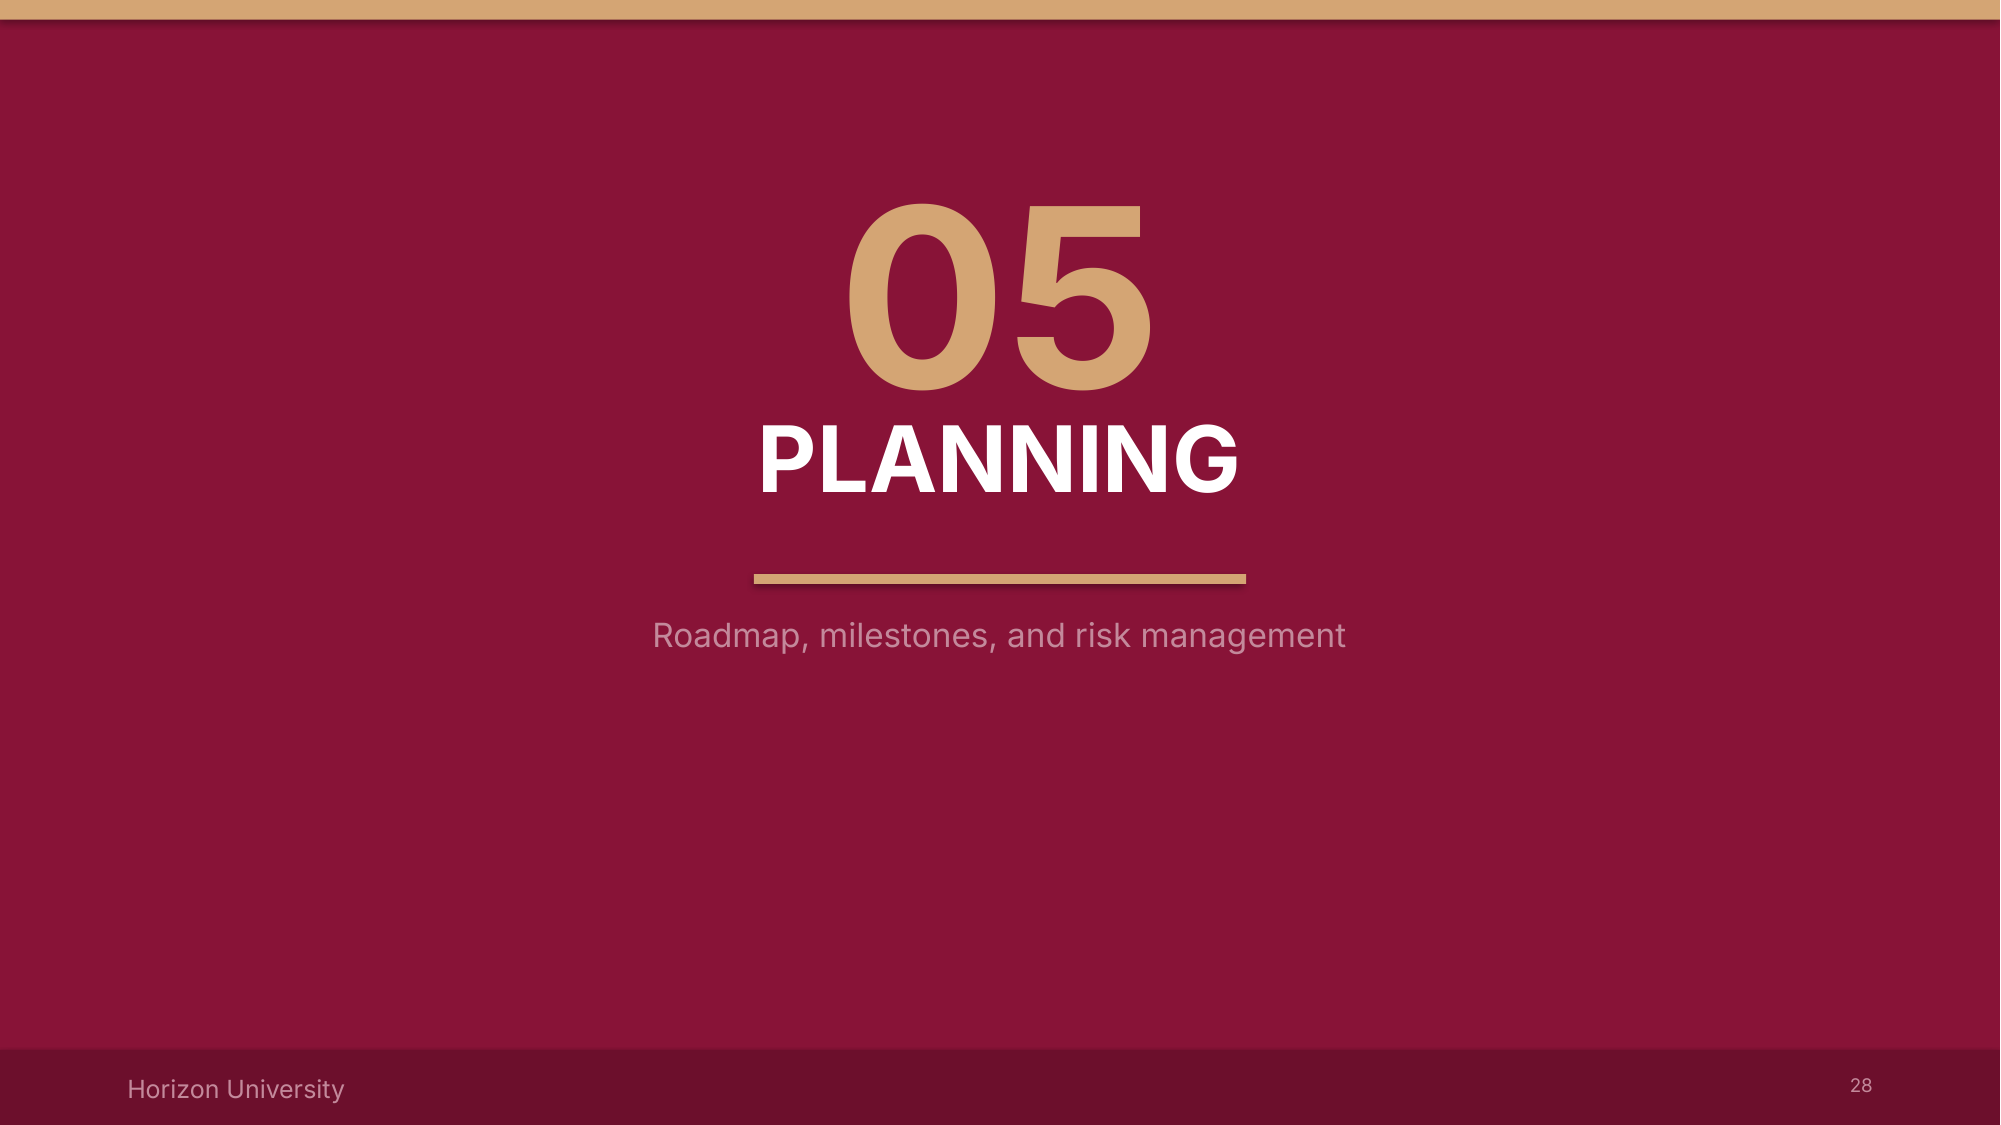

05
PLANNING

Roadmap, milestones, and risk management

Horizon University
28